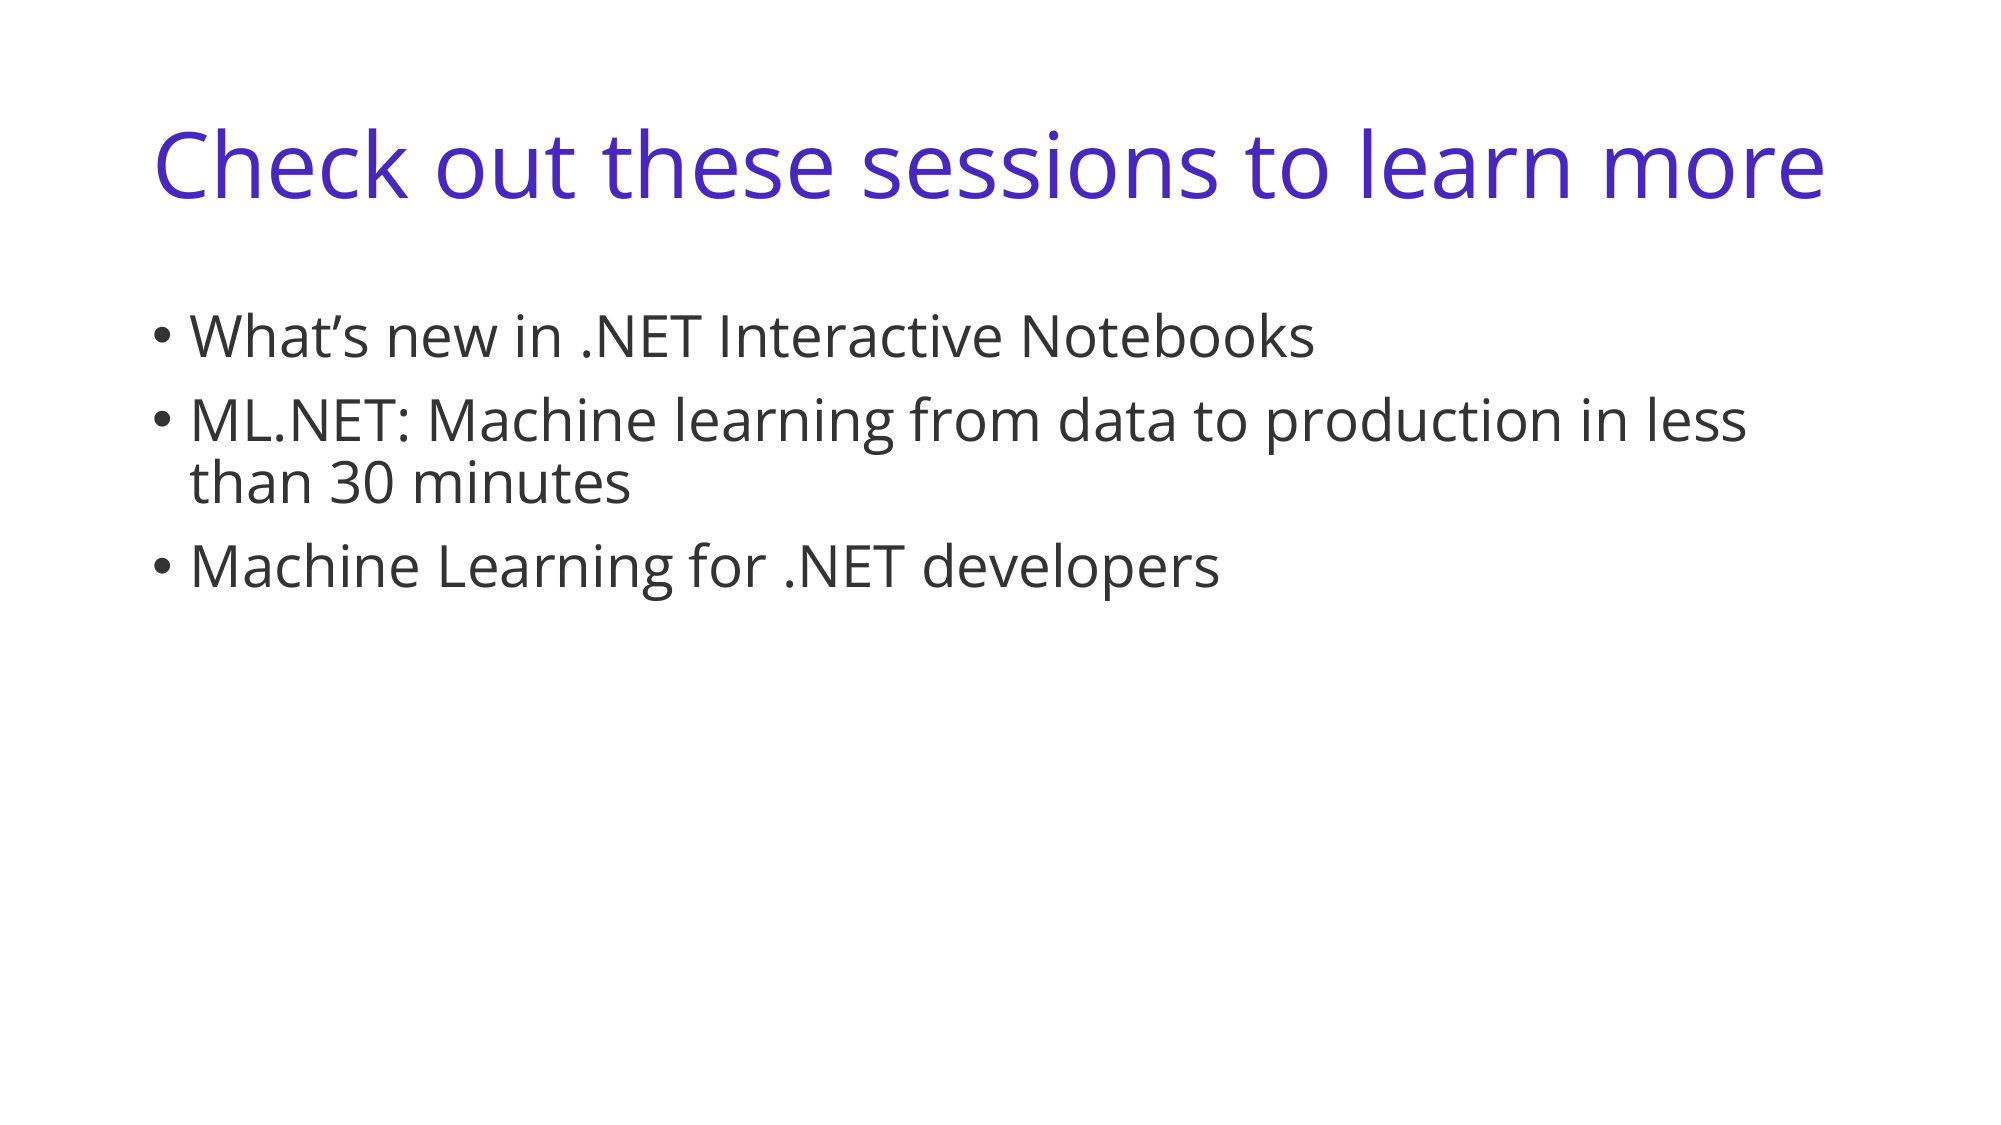

# Check out these sessions to learn more
What’s new in .NET Interactive Notebooks
ML.NET: Machine learning from data to production in less than 30 minutes
Machine Learning for .NET developers